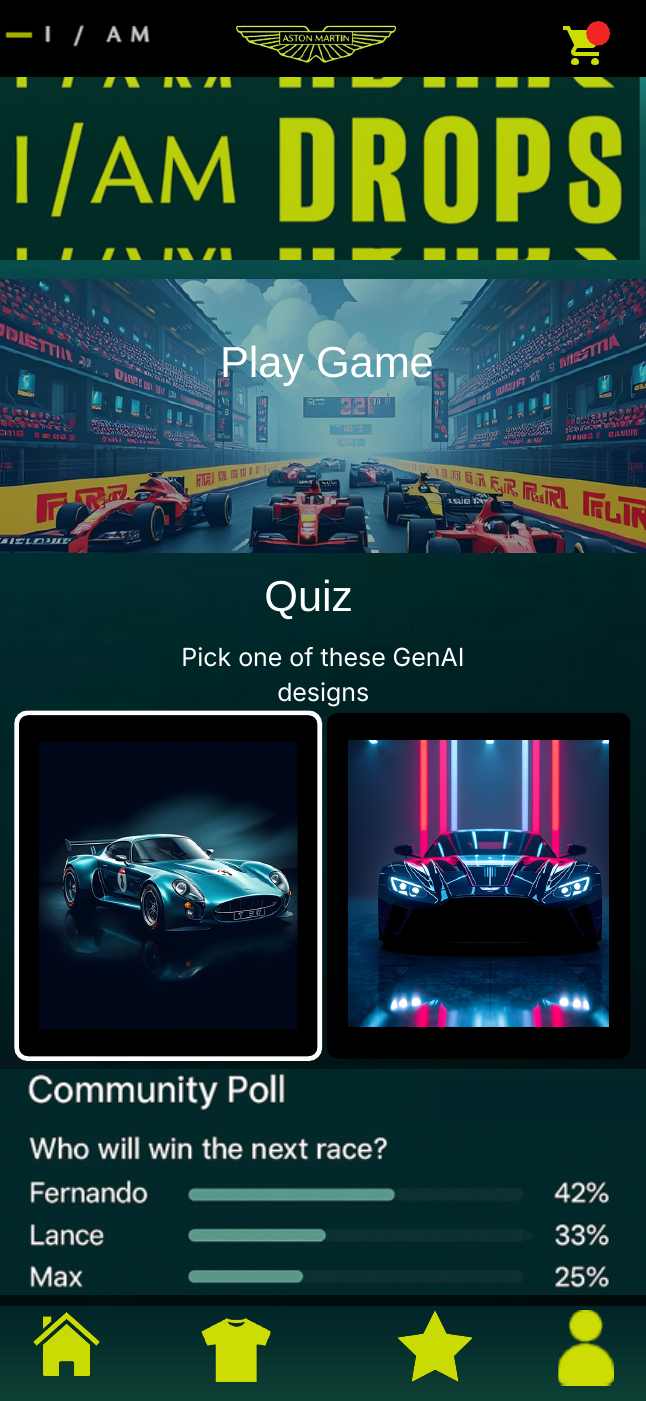

Play Game
Quiz
Pick one of these GenAI designs